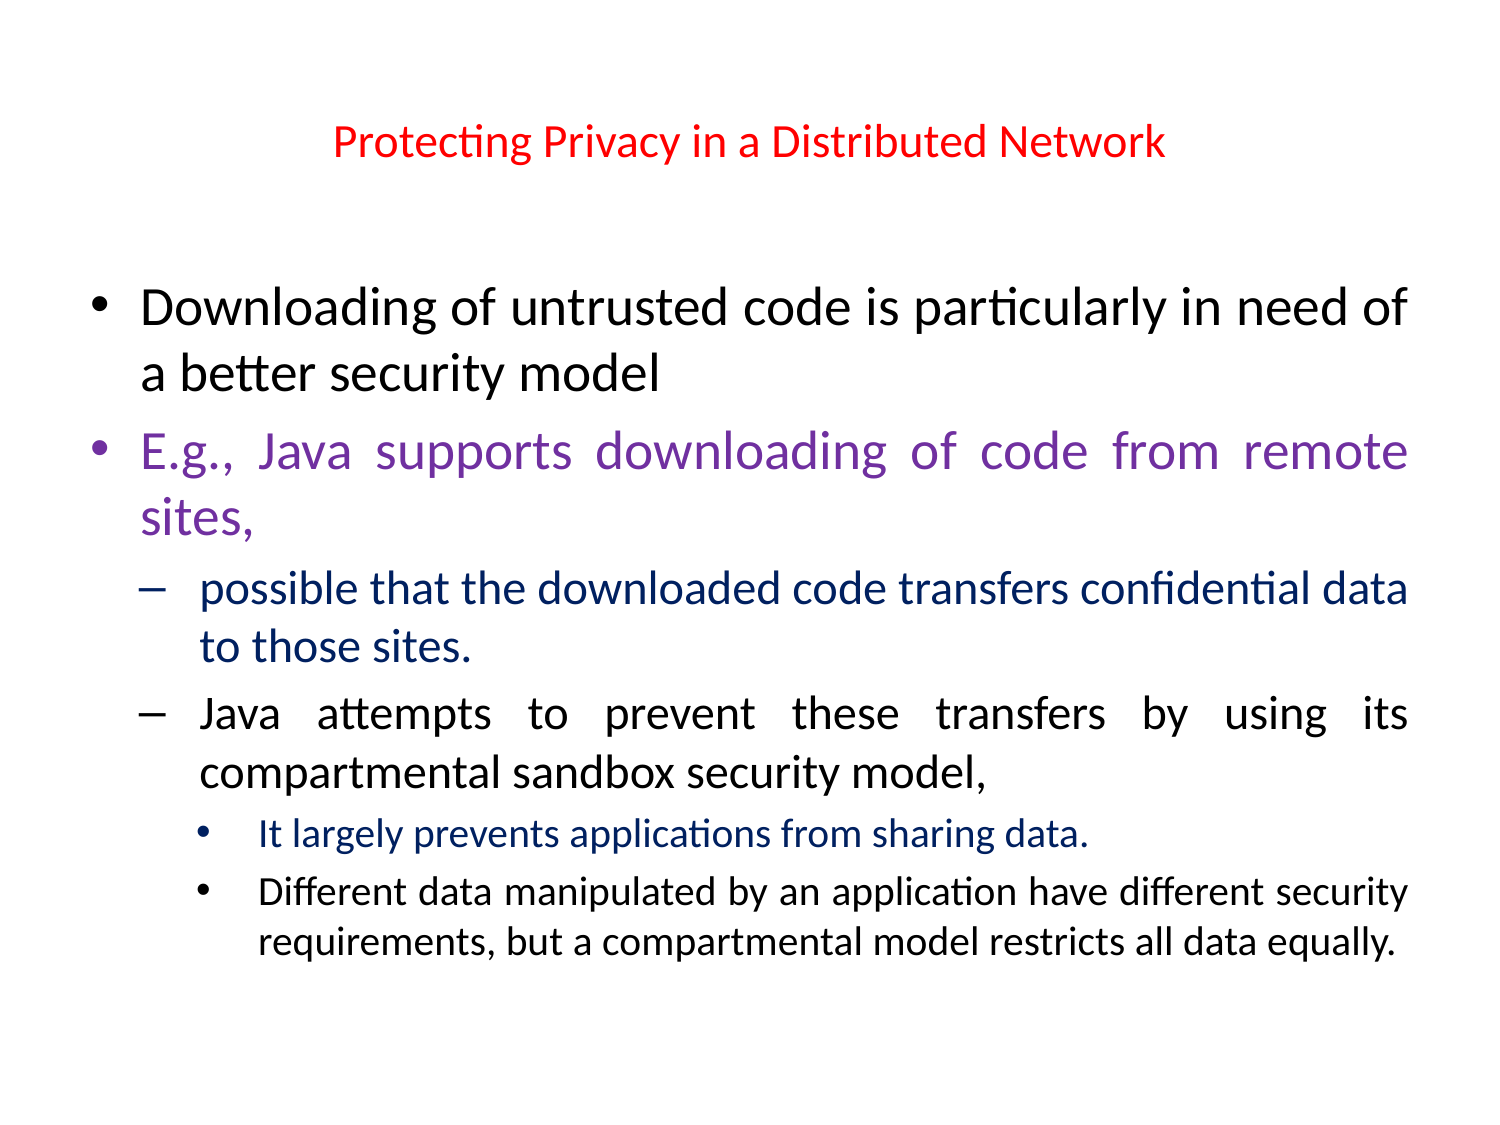

# Protecting Privacy in a Distributed Network
Downloading of untrusted code is particularly in need of a better security model
E.g., Java supports downloading of code from remote sites,
possible that the downloaded code transfers confidential data to those sites.
Java attempts to prevent these transfers by using its compartmental sandbox security model,
It largely prevents applications from sharing data.
Different data manipulated by an application have different security requirements, but a compartmental model restricts all data equally.